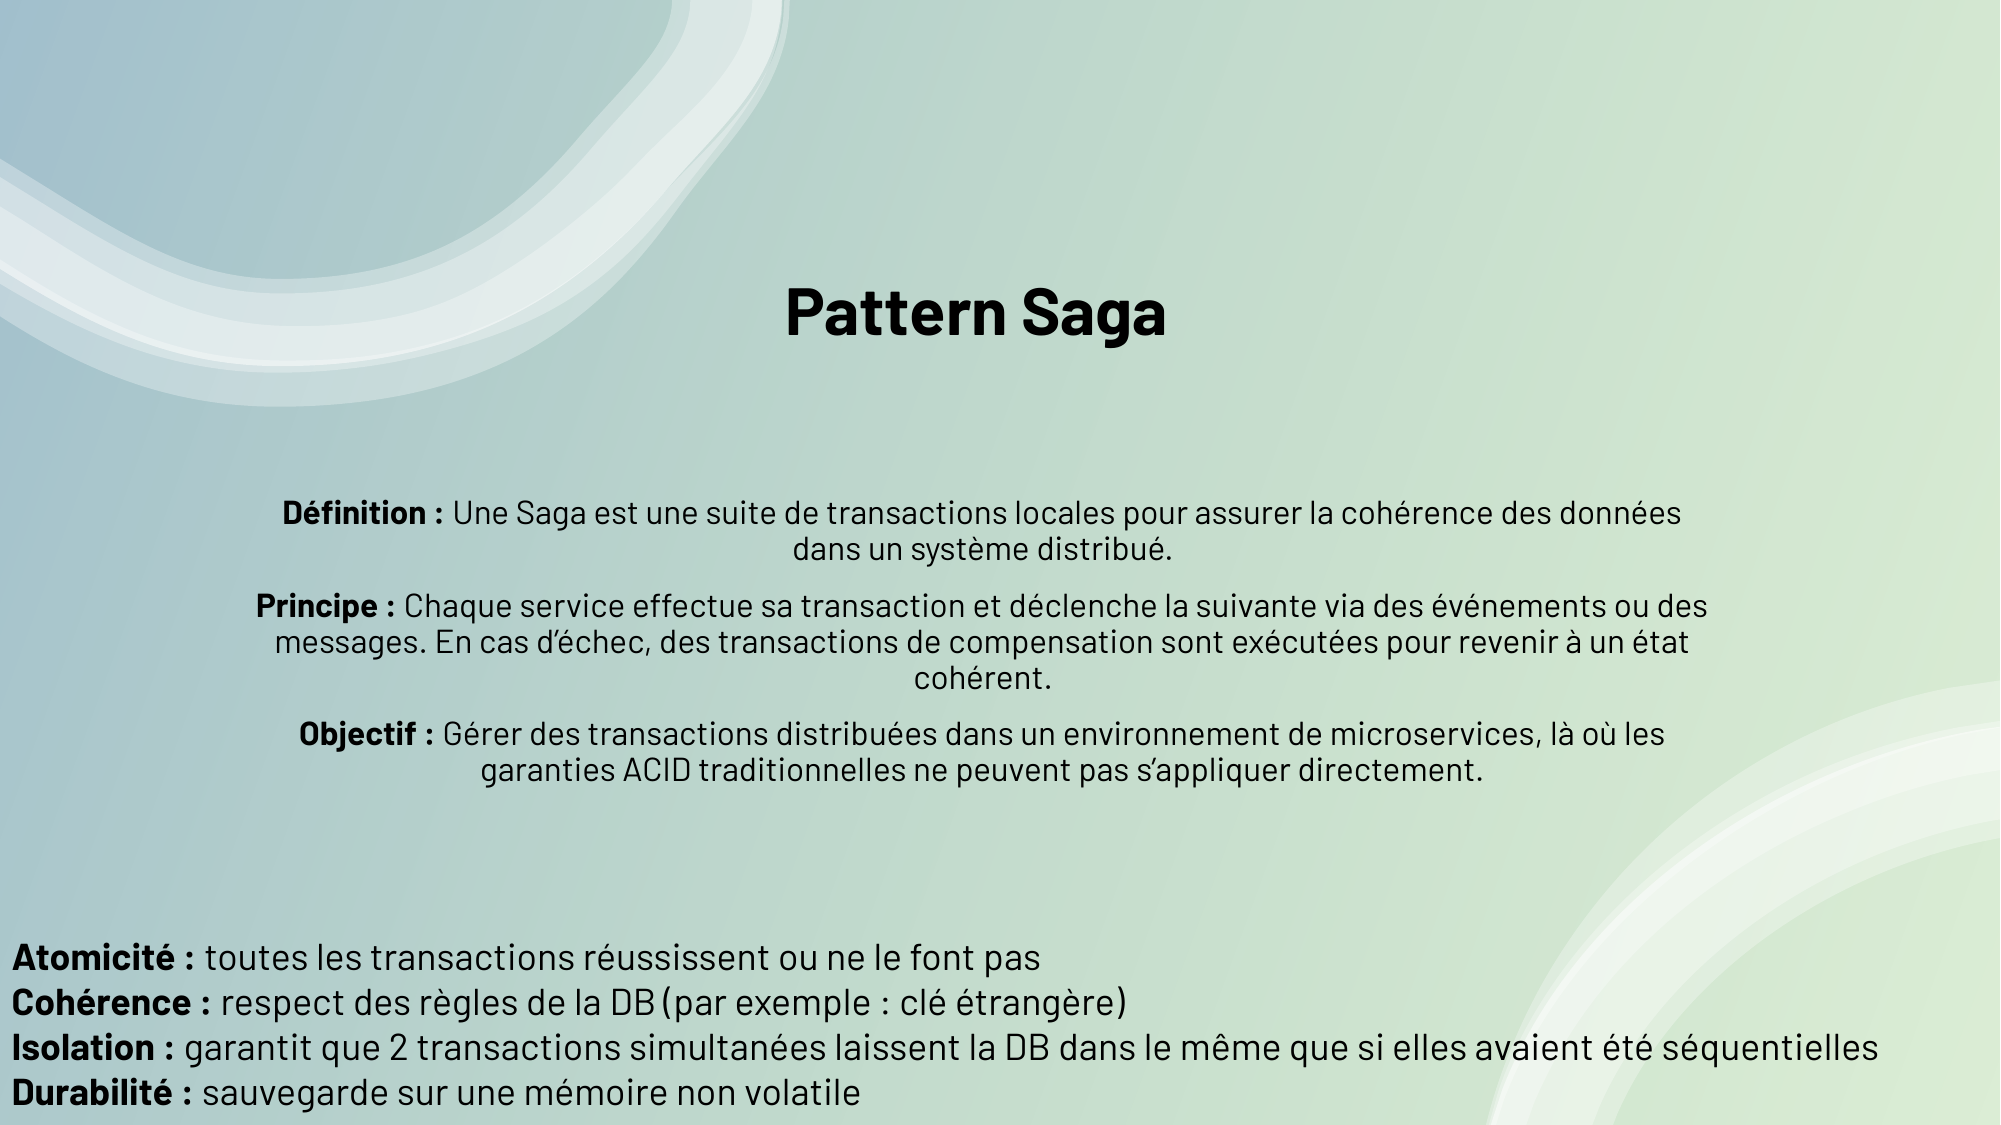

# Pattern Saga
Définition : Une Saga est une suite de transactions locales pour assurer la cohérence des données dans un système distribué.
Principe : Chaque service effectue sa transaction et déclenche la suivante via des événements ou des messages. En cas d’échec, des transactions de compensation sont exécutées pour revenir à un état cohérent.
Objectif : Gérer des transactions distribuées dans un environnement de microservices, là où les garanties ACID traditionnelles ne peuvent pas s’appliquer directement.

Atomicité : toutes les transactions réussissent ou ne le font pas
Cohérence : respect des règles de la DB (par exemple : clé étrangère)
Isolation : garantit que 2 transactions simultanées laissent la DB dans le même que si elles avaient été séquentielles
Durabilité : sauvegarde sur une mémoire non volatile